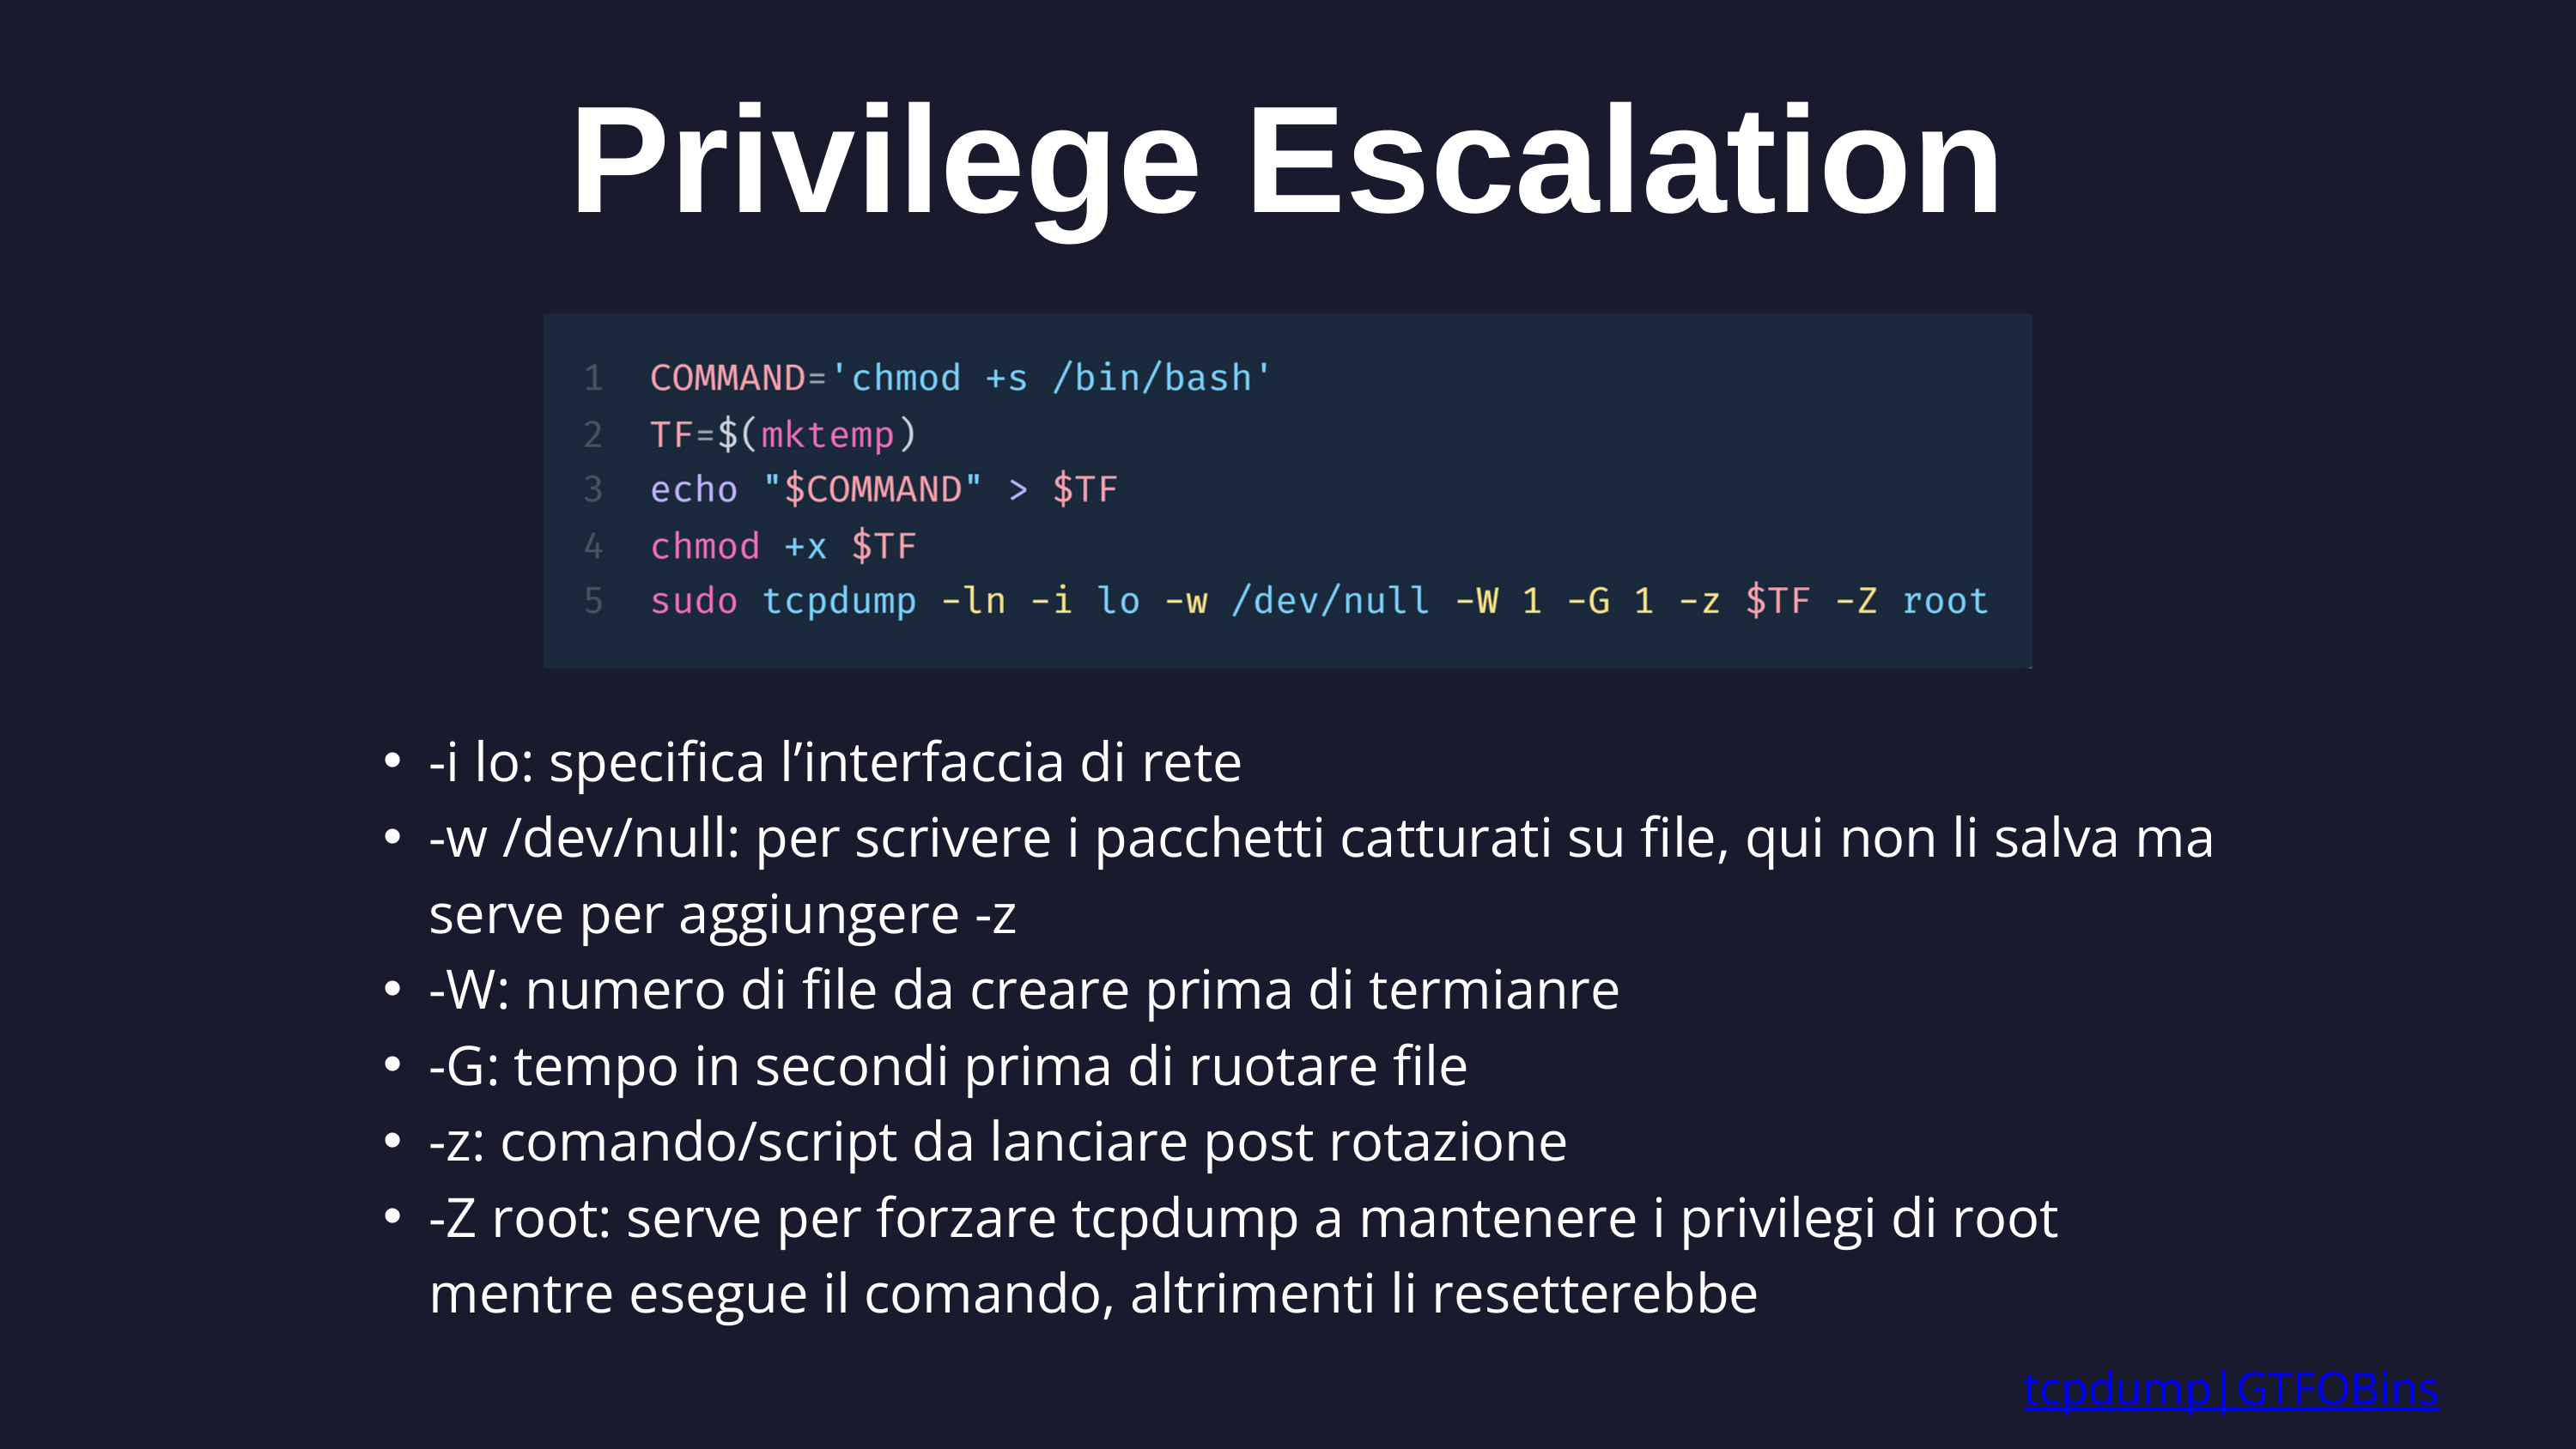

Privilege Escalation

-i lo: specifica l’interfaccia di rete
-w /dev/null: per scrivere i pacchetti catturati su file, qui non li salva ma serve per aggiungere -z
-W: numero di file da creare prima di termianre
-G: tempo in secondi prima di ruotare file
-z: comando/script da lanciare post rotazione
-Z root: serve per forzare tcpdump a mantenere i privilegi di root mentre esegue il comando, altrimenti li resetterebbe
tcpdump|GTFOBins